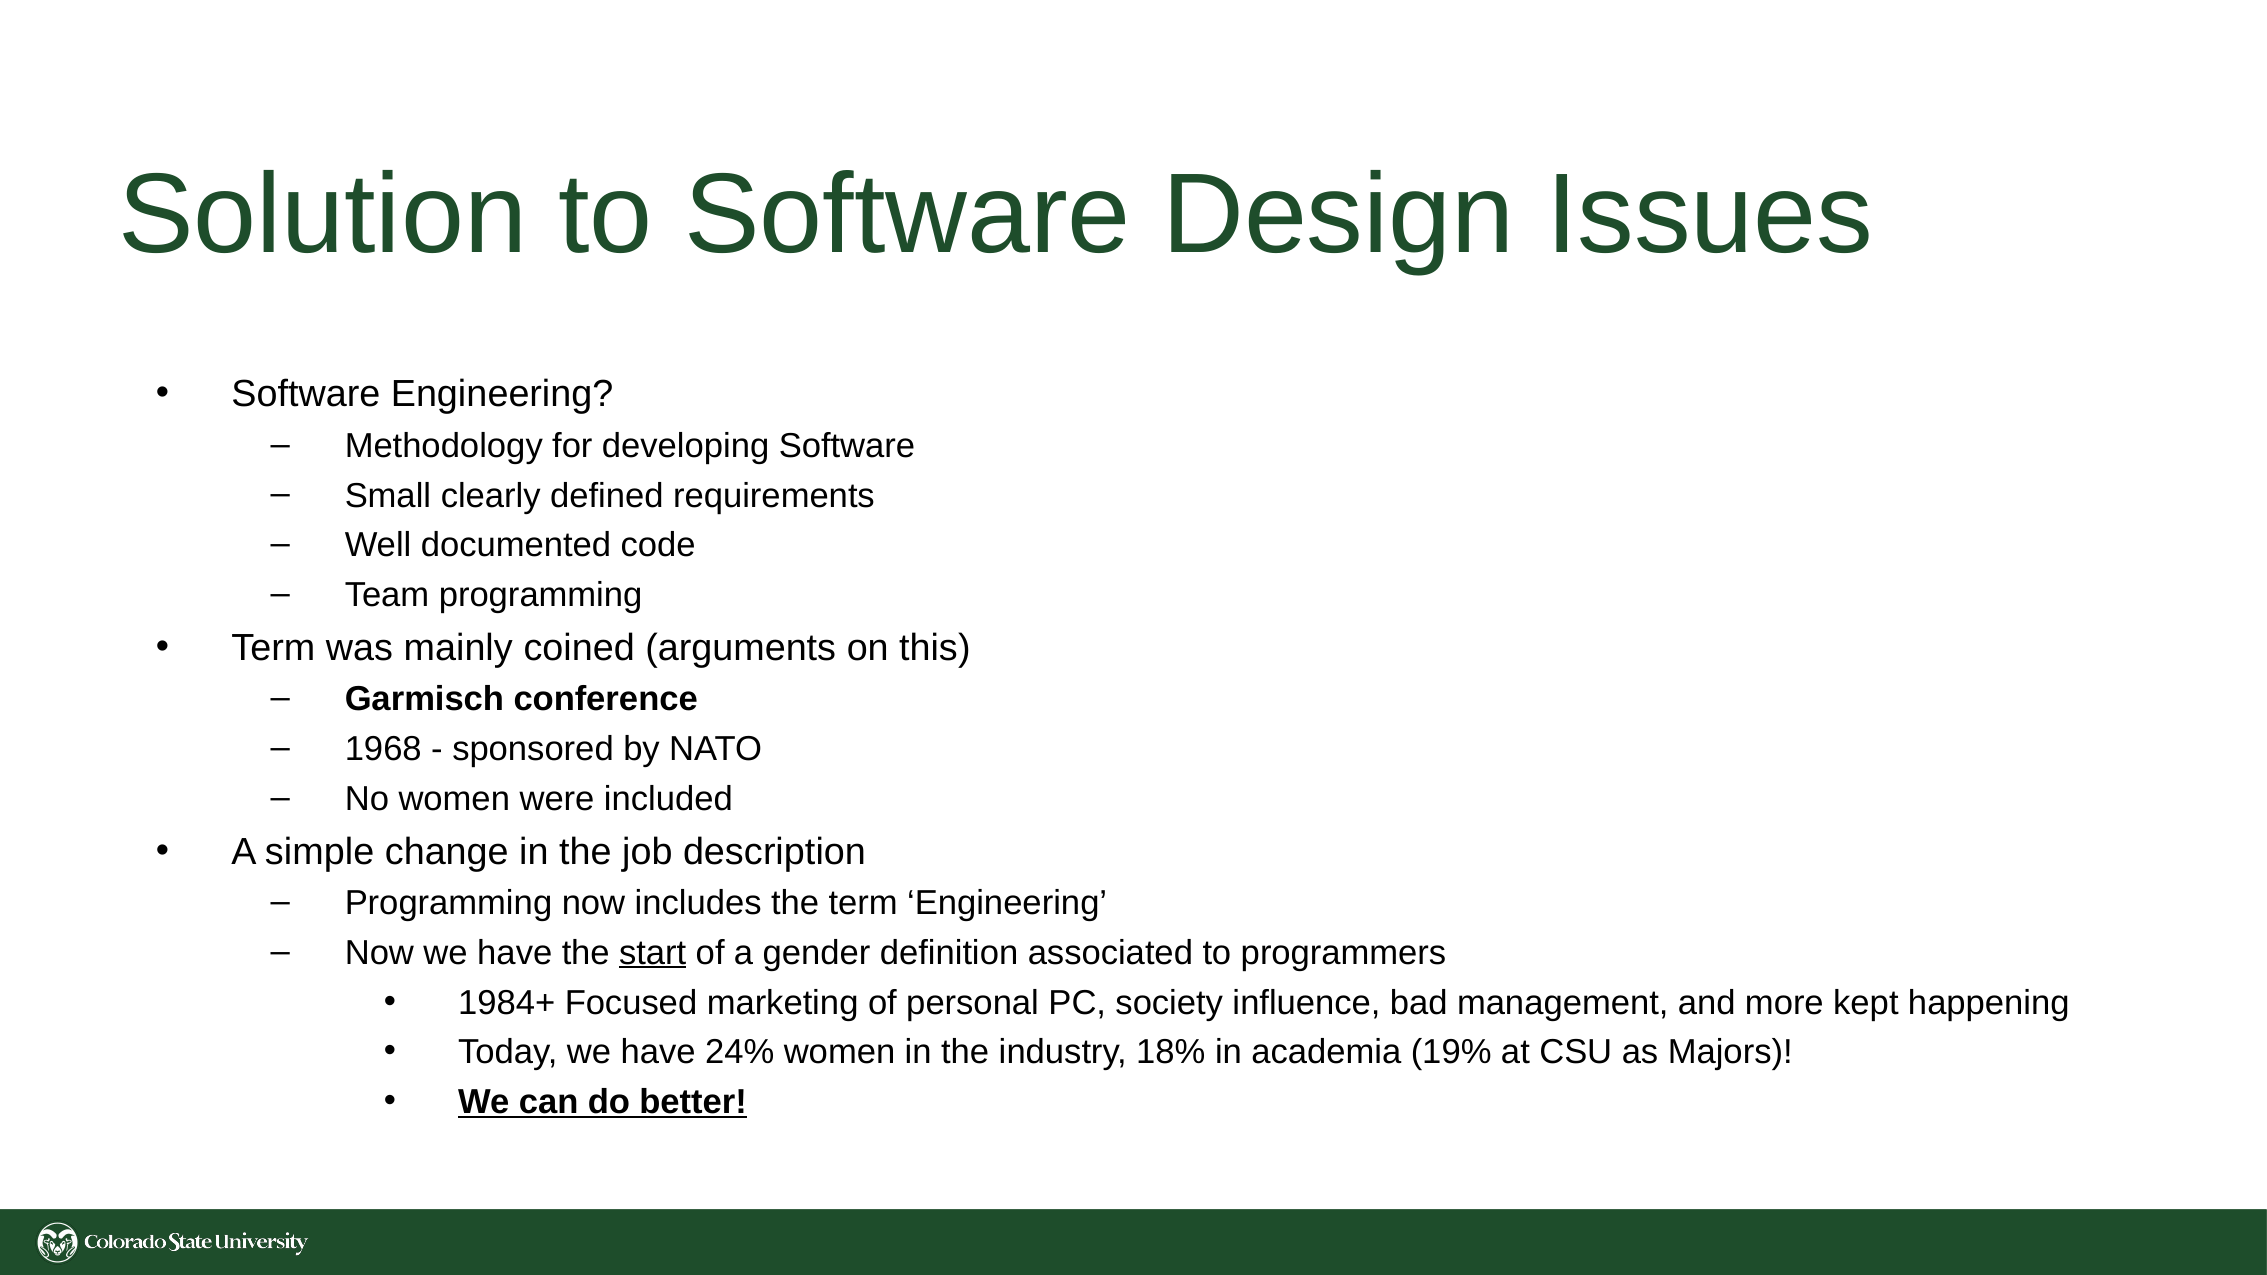

# Solution to Software Design Issues
Software Engineering?
Methodology for developing Software
Small clearly defined requirements
Well documented code
Team programming
Term was mainly coined (arguments on this)
Garmisch conference
1968 - sponsored by NATO
No women were included
A simple change in the job description
Programming now includes the term ‘Engineering’
Now we have the start of a gender definition associated to programmers
1984+ Focused marketing of personal PC, society influence, bad management, and more kept happening
Today, we have 24% women in the industry, 18% in academia (19% at CSU as Majors)!
We can do better!